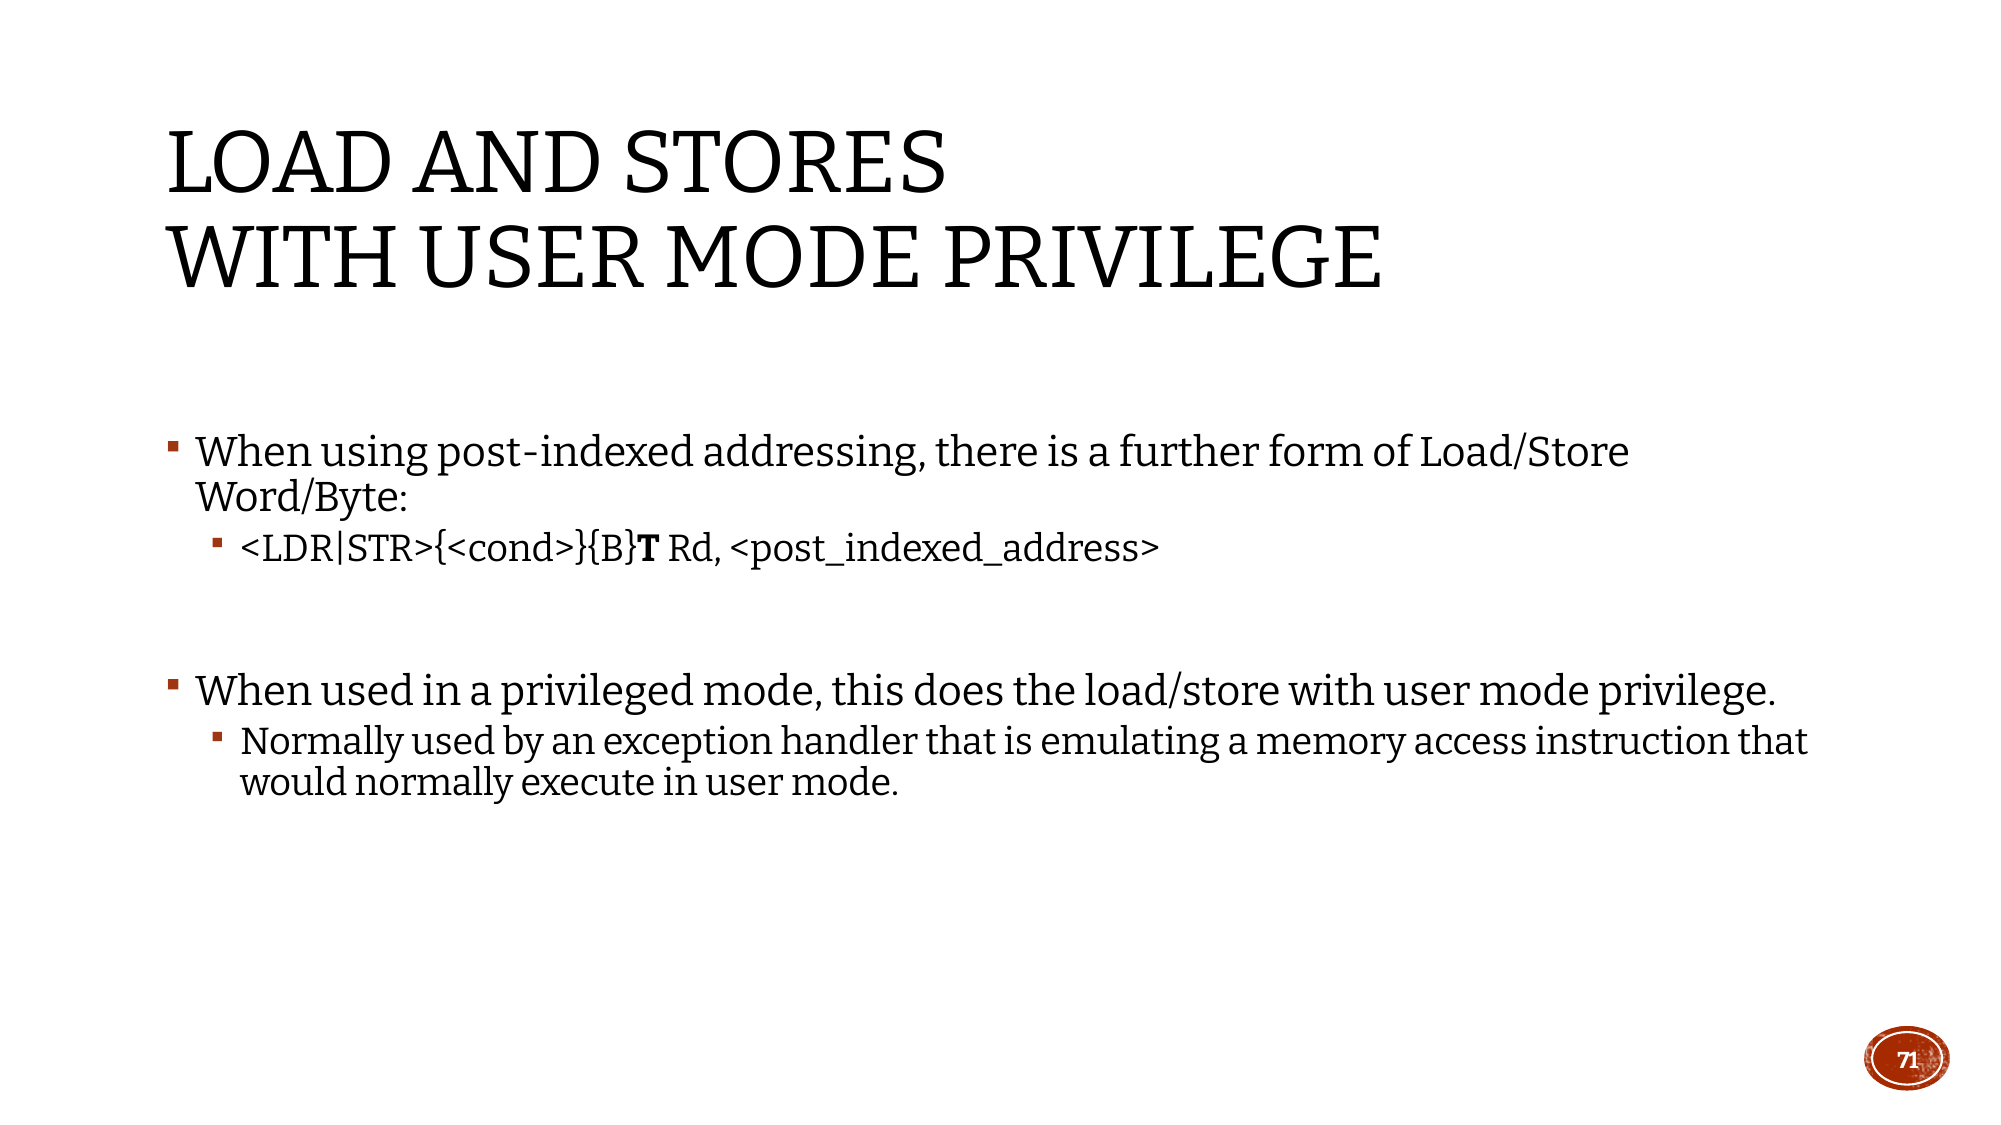

# Load and Stores with User Mode Privilege

When using post-indexed addressing, there is a further form of Load/Store Word/Byte:
<LDR|STR>{<cond>}{B}T Rd, <post_indexed_address>

When used in a privileged mode, this does the load/store with user mode privilege.
Normally used by an exception handler that is emulating a memory access instruction that would normally execute in user mode.

71